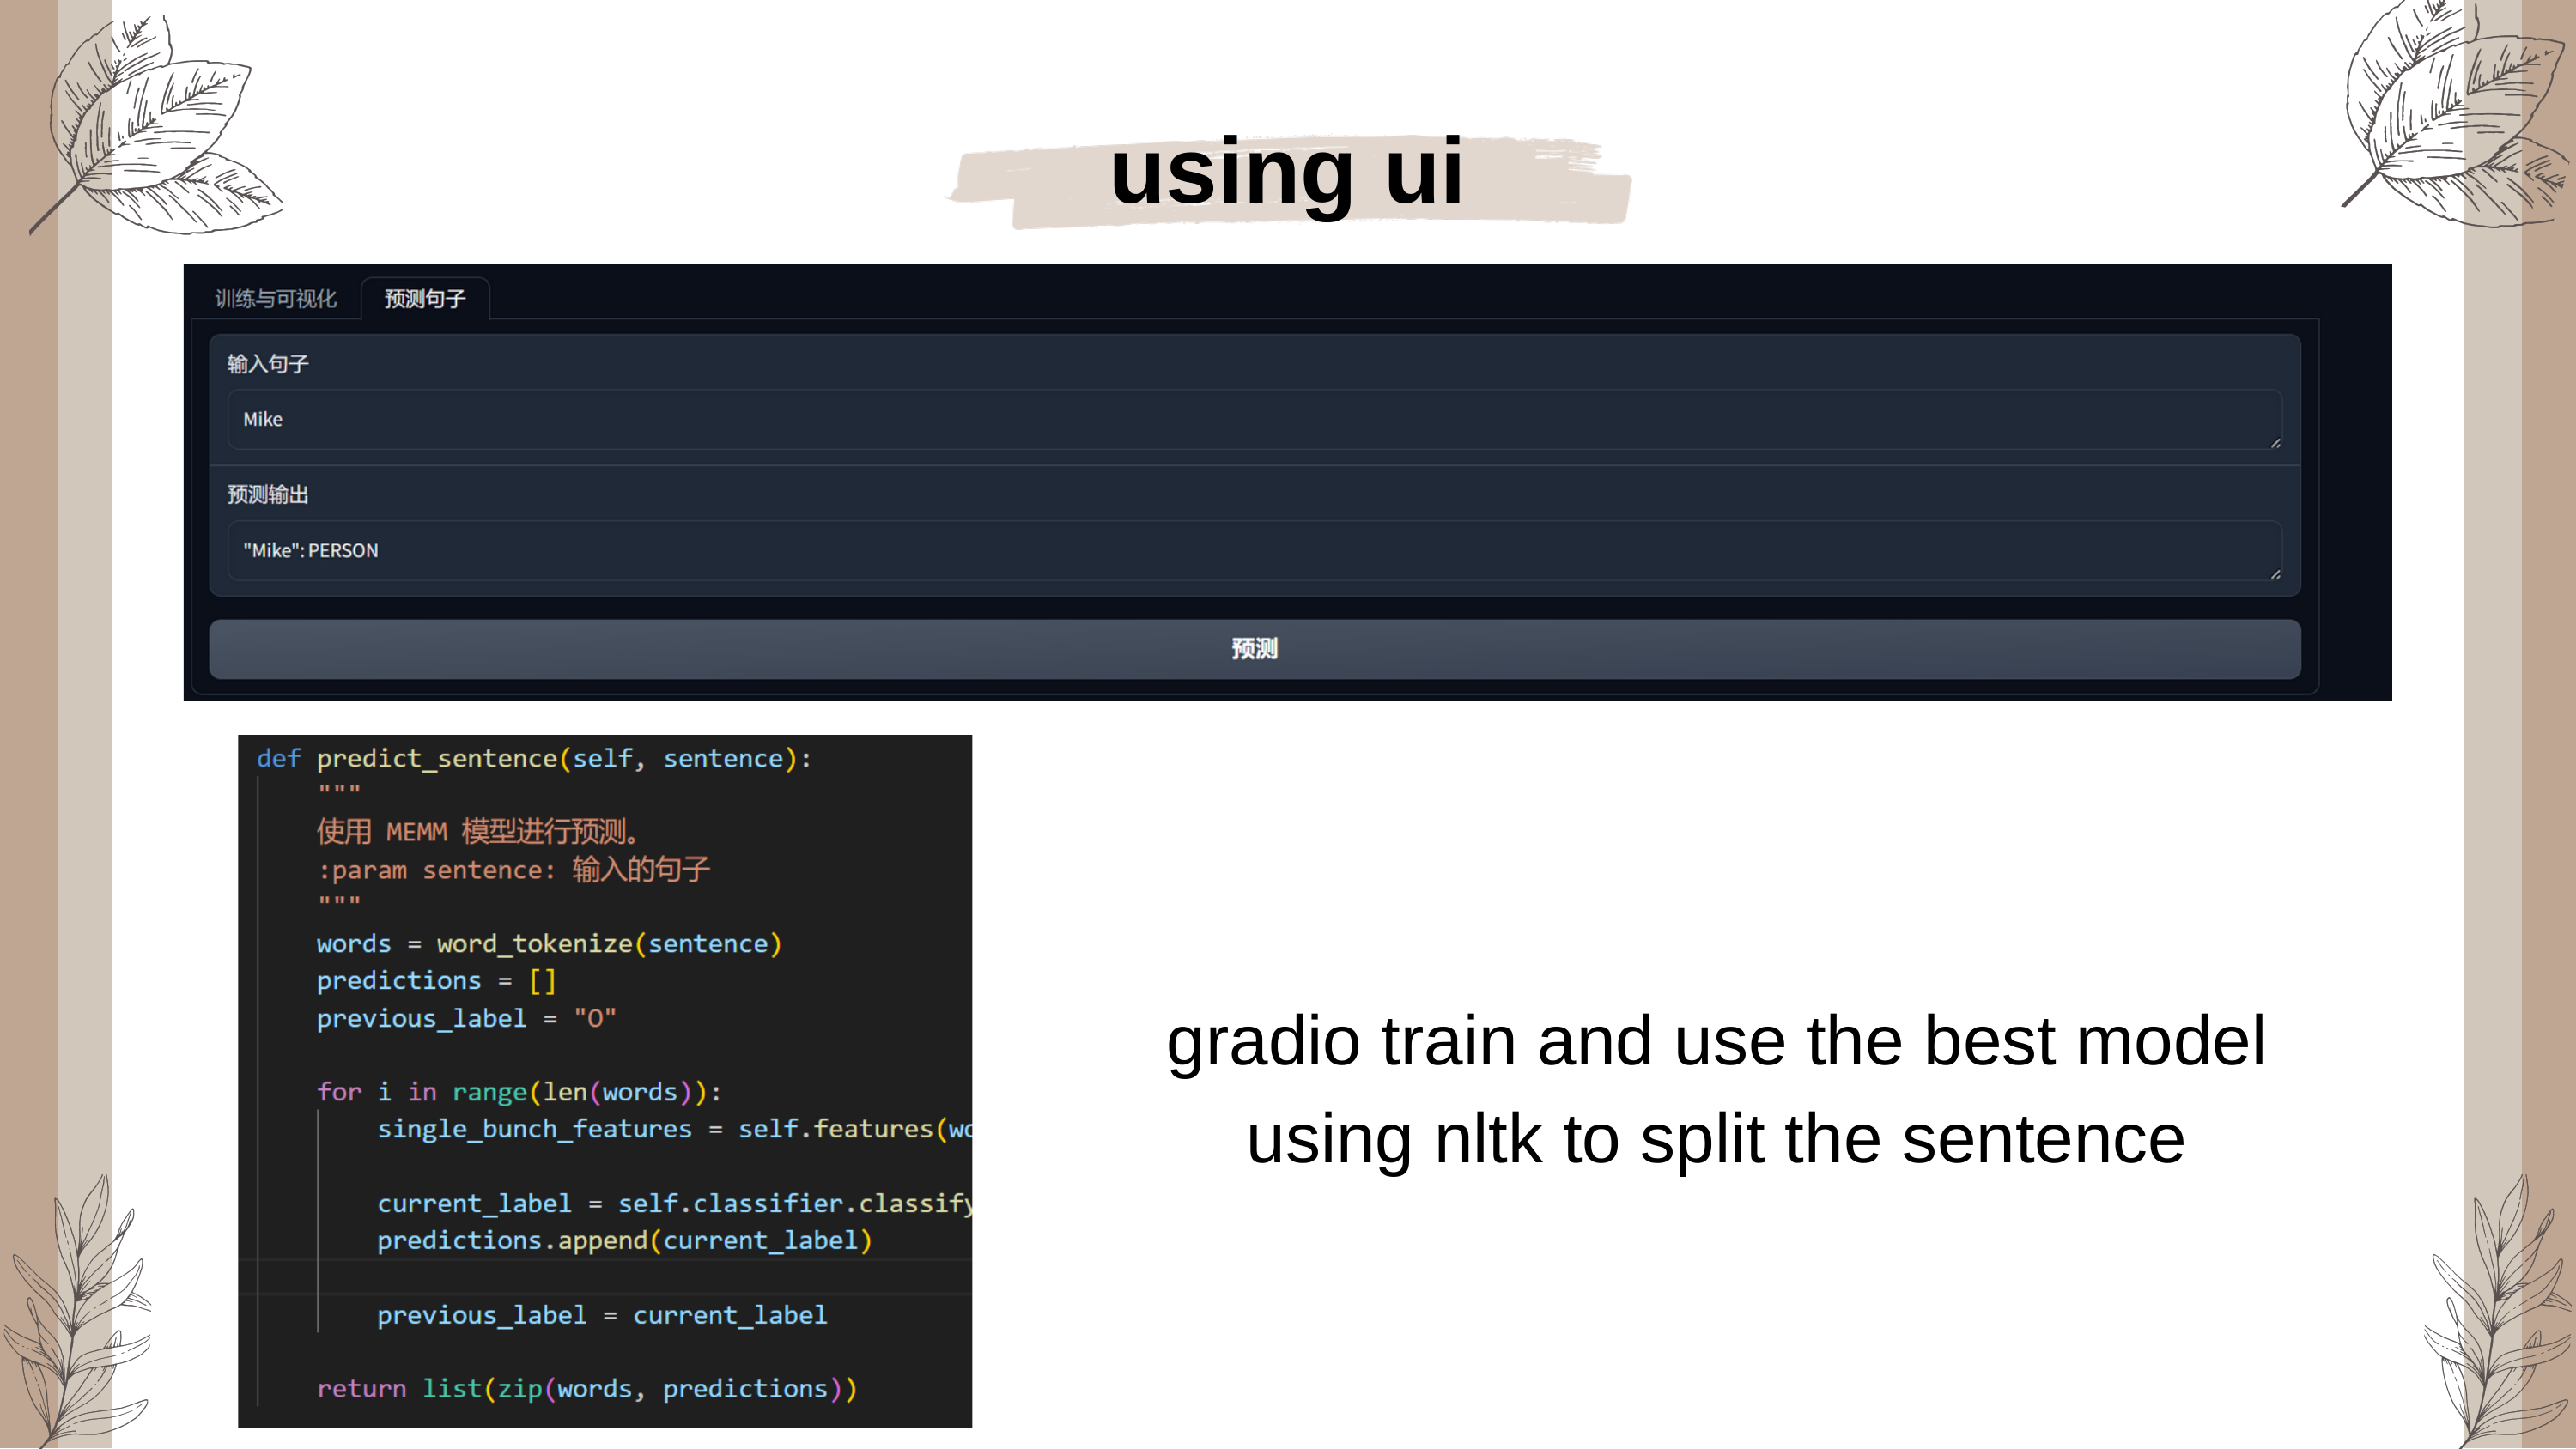

using ui

gradio train and use the best model
using nltk to split the sentence